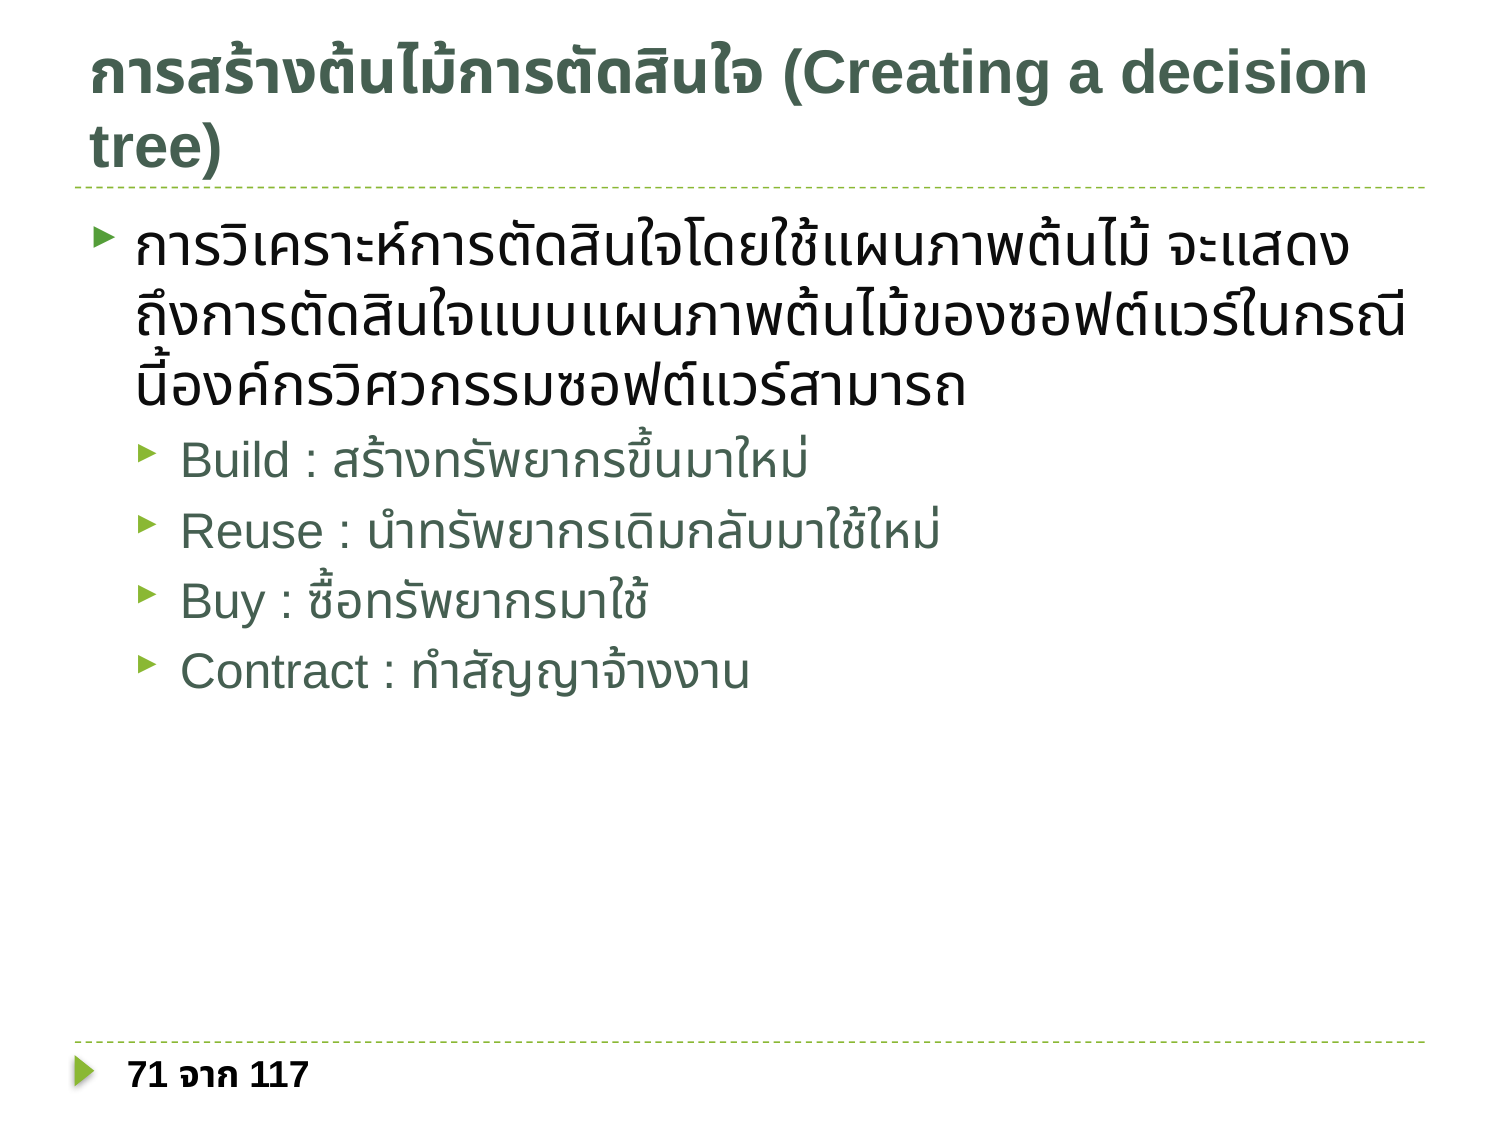

# การสร้างต้นไม้การตัดสินใจ (Creating a decision tree)
การวิเคราะห์การตัดสินใจโดยใช้แผนภาพต้นไม้ จะแสดงถึงการตัดสินใจแบบแผนภาพต้นไม้ของซอฟต์แวร์ในกรณีนี้องค์กรวิศวกรรมซอฟต์แวร์สามารถ
Build : สร้างทรัพยากรขึ้นมาใหม่
Reuse : นำทรัพยากรเดิมกลับมาใช้ใหม่
Buy : ซื้อทรัพยากรมาใช้
Contract : ทำสัญญาจ้างงาน
71 จาก 117